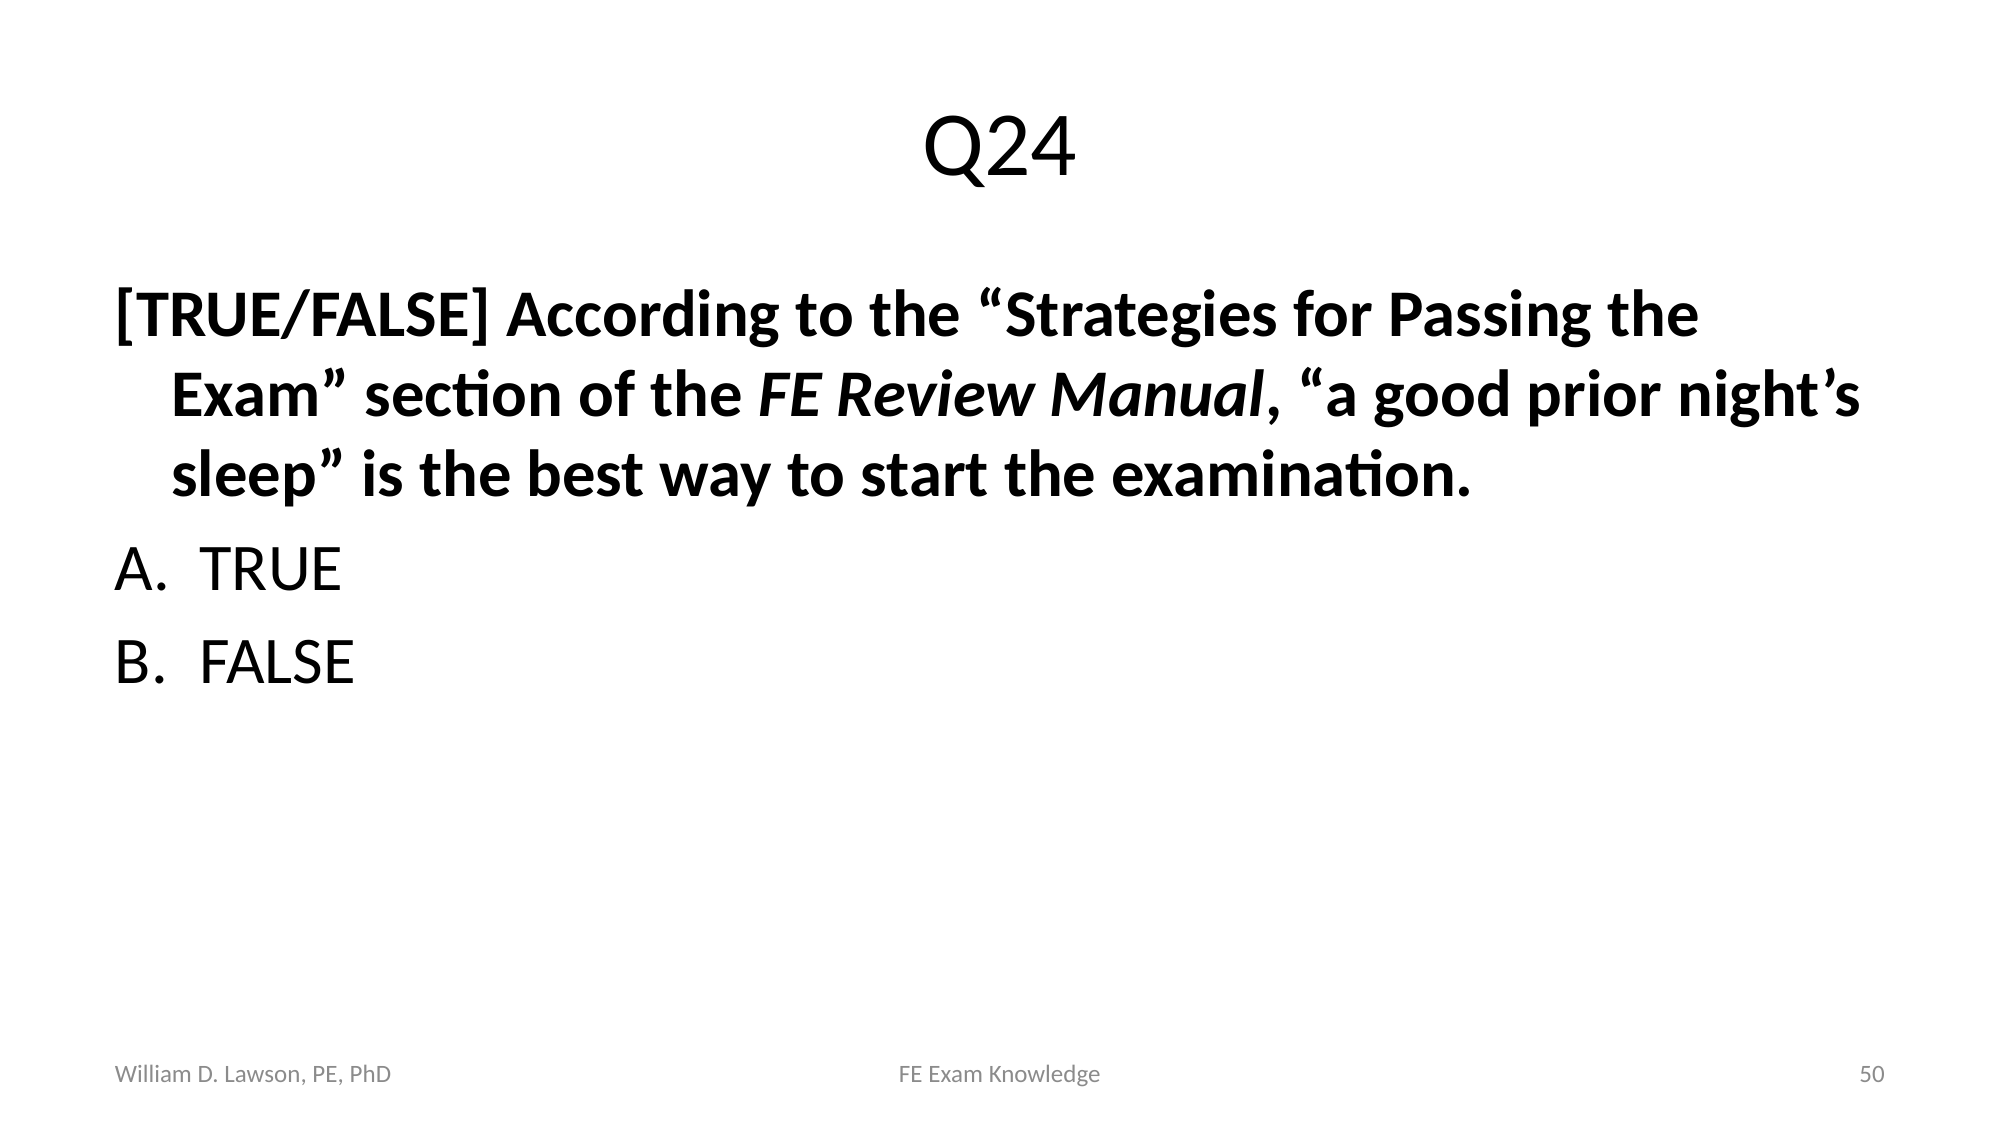

# Q24
[TRUE/FALSE] According to the “Strategies for Passing the Exam” section of the FE Review Manual, “a good prior night’s sleep” is the best way to start the examination.
TRUE
FALSE

William D. Lawson, PE, PhD
FE Exam Knowledge
50